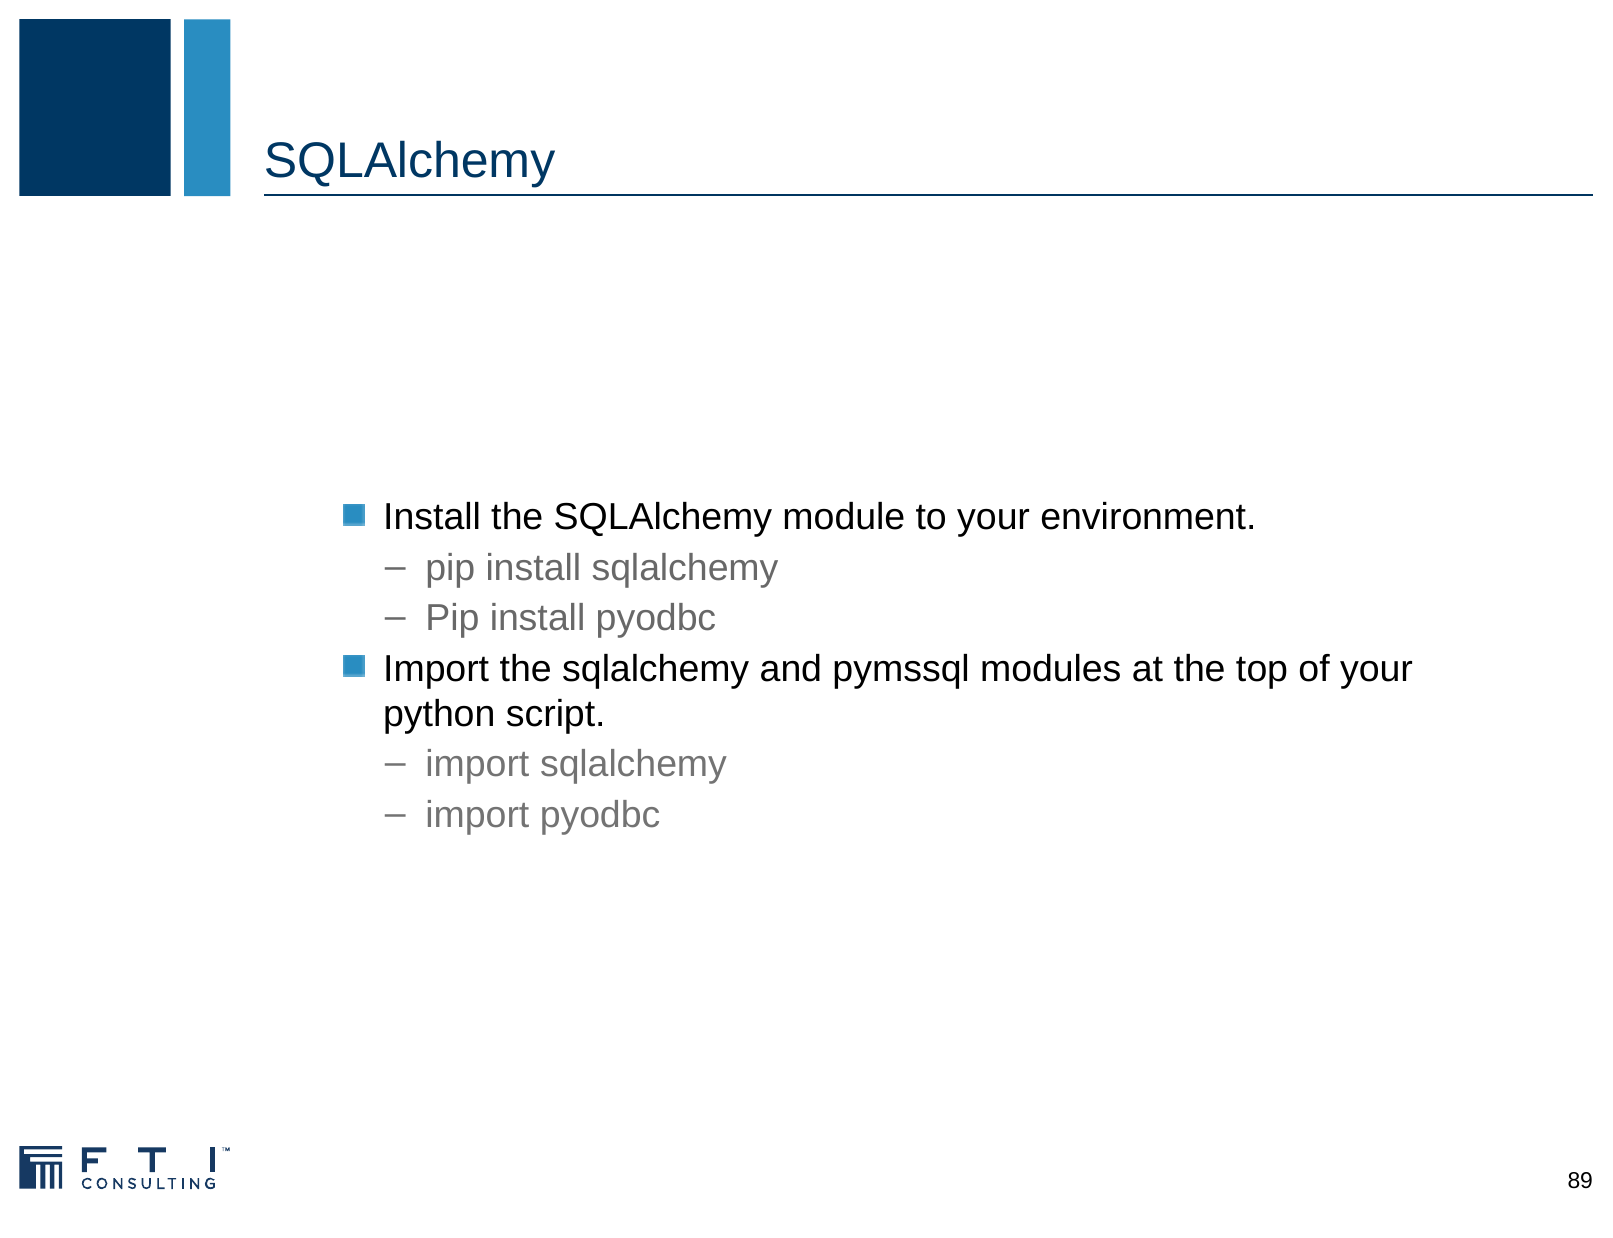

# SQLAlchemy
Install the SQLAlchemy module to your environment.
pip install sqlalchemy
Pip install pyodbc
Import the sqlalchemy and pymssql modules at the top of your python script.
import sqlalchemy
import pyodbc
89